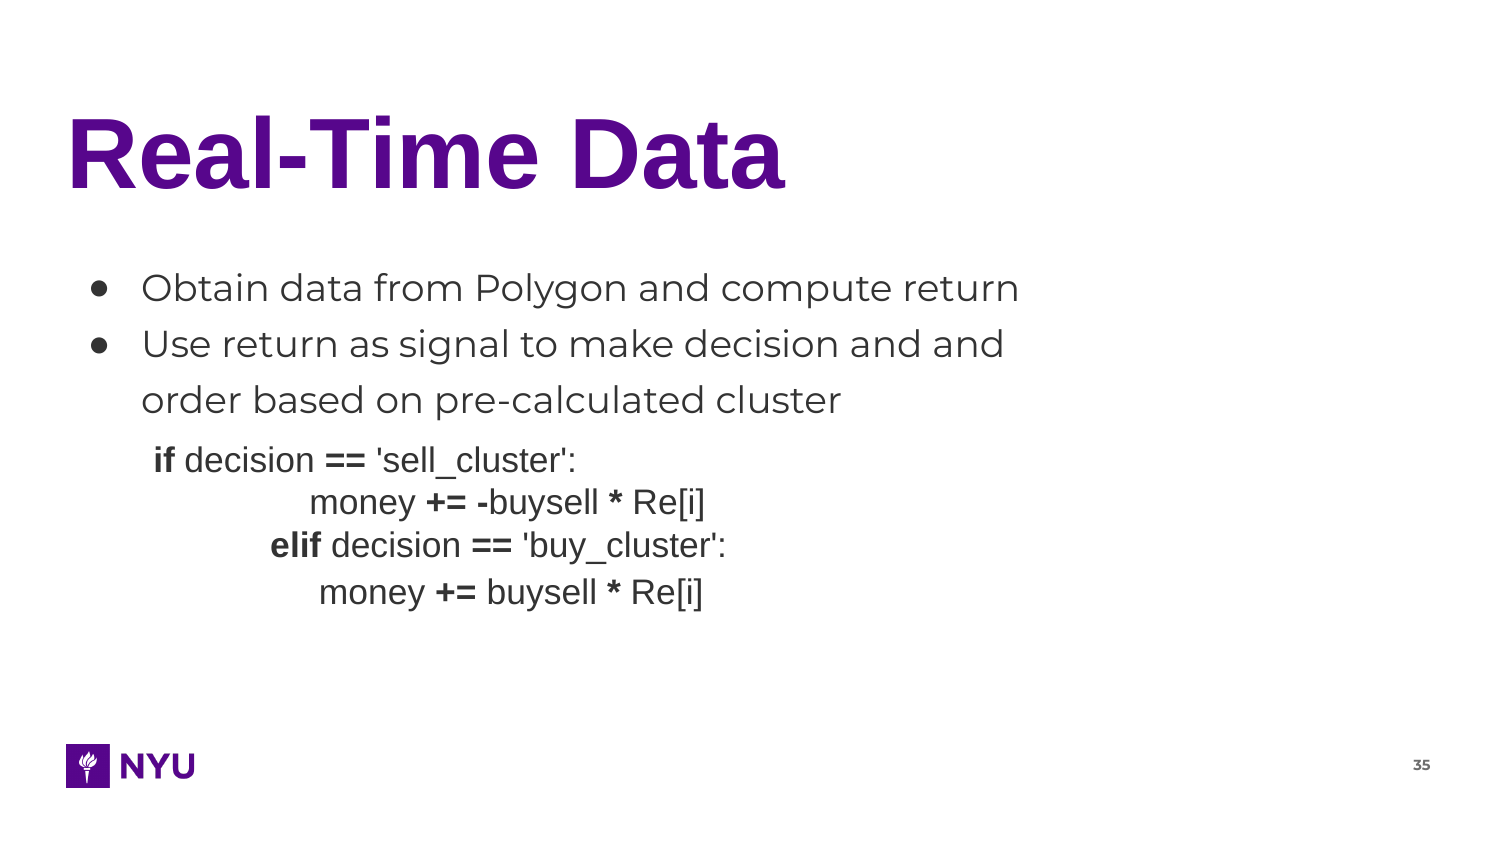

# Real-Time Data
Obtain data from Polygon and compute return
Use return as signal to make decision and and order based on pre-calculated cluster

if decision == 'sell_cluster':
                money += -buysell * Re[i]
            elif decision == 'buy_cluster':
                 money += buysell * Re[i]